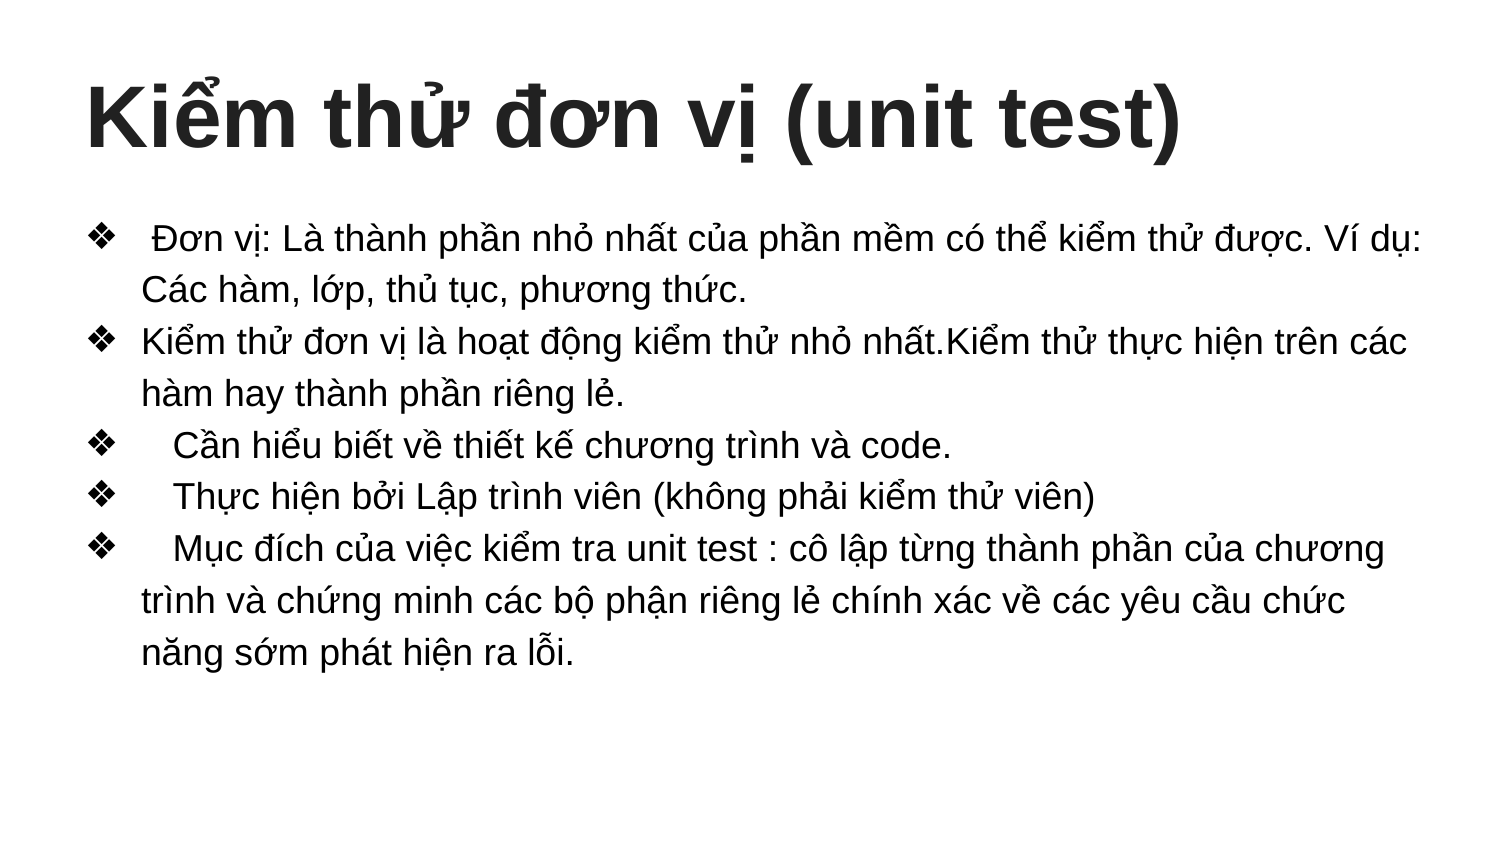

# Kiểm thử đơn vị (unit test)
 Đơn vị: Là thành phần nhỏ nhất của phần mềm có thể kiểm thử được. Ví dụ: Các hàm, lớp, thủ tục, phương thức.
Kiểm thử đơn vị là hoạt động kiểm thử nhỏ nhất.Kiểm thử thực hiện trên các hàm hay thành phần riêng lẻ.
   Cần hiểu biết về thiết kế chương trình và code.
   Thực hiện bởi Lập trình viên (không phải kiểm thử viên)
   Mục đích của việc kiểm tra unit test : cô lập từng thành phần của chương trình và chứng minh các bộ phận riêng lẻ chính xác về các yêu cầu chức năng sớm phát hiện ra lỗi.